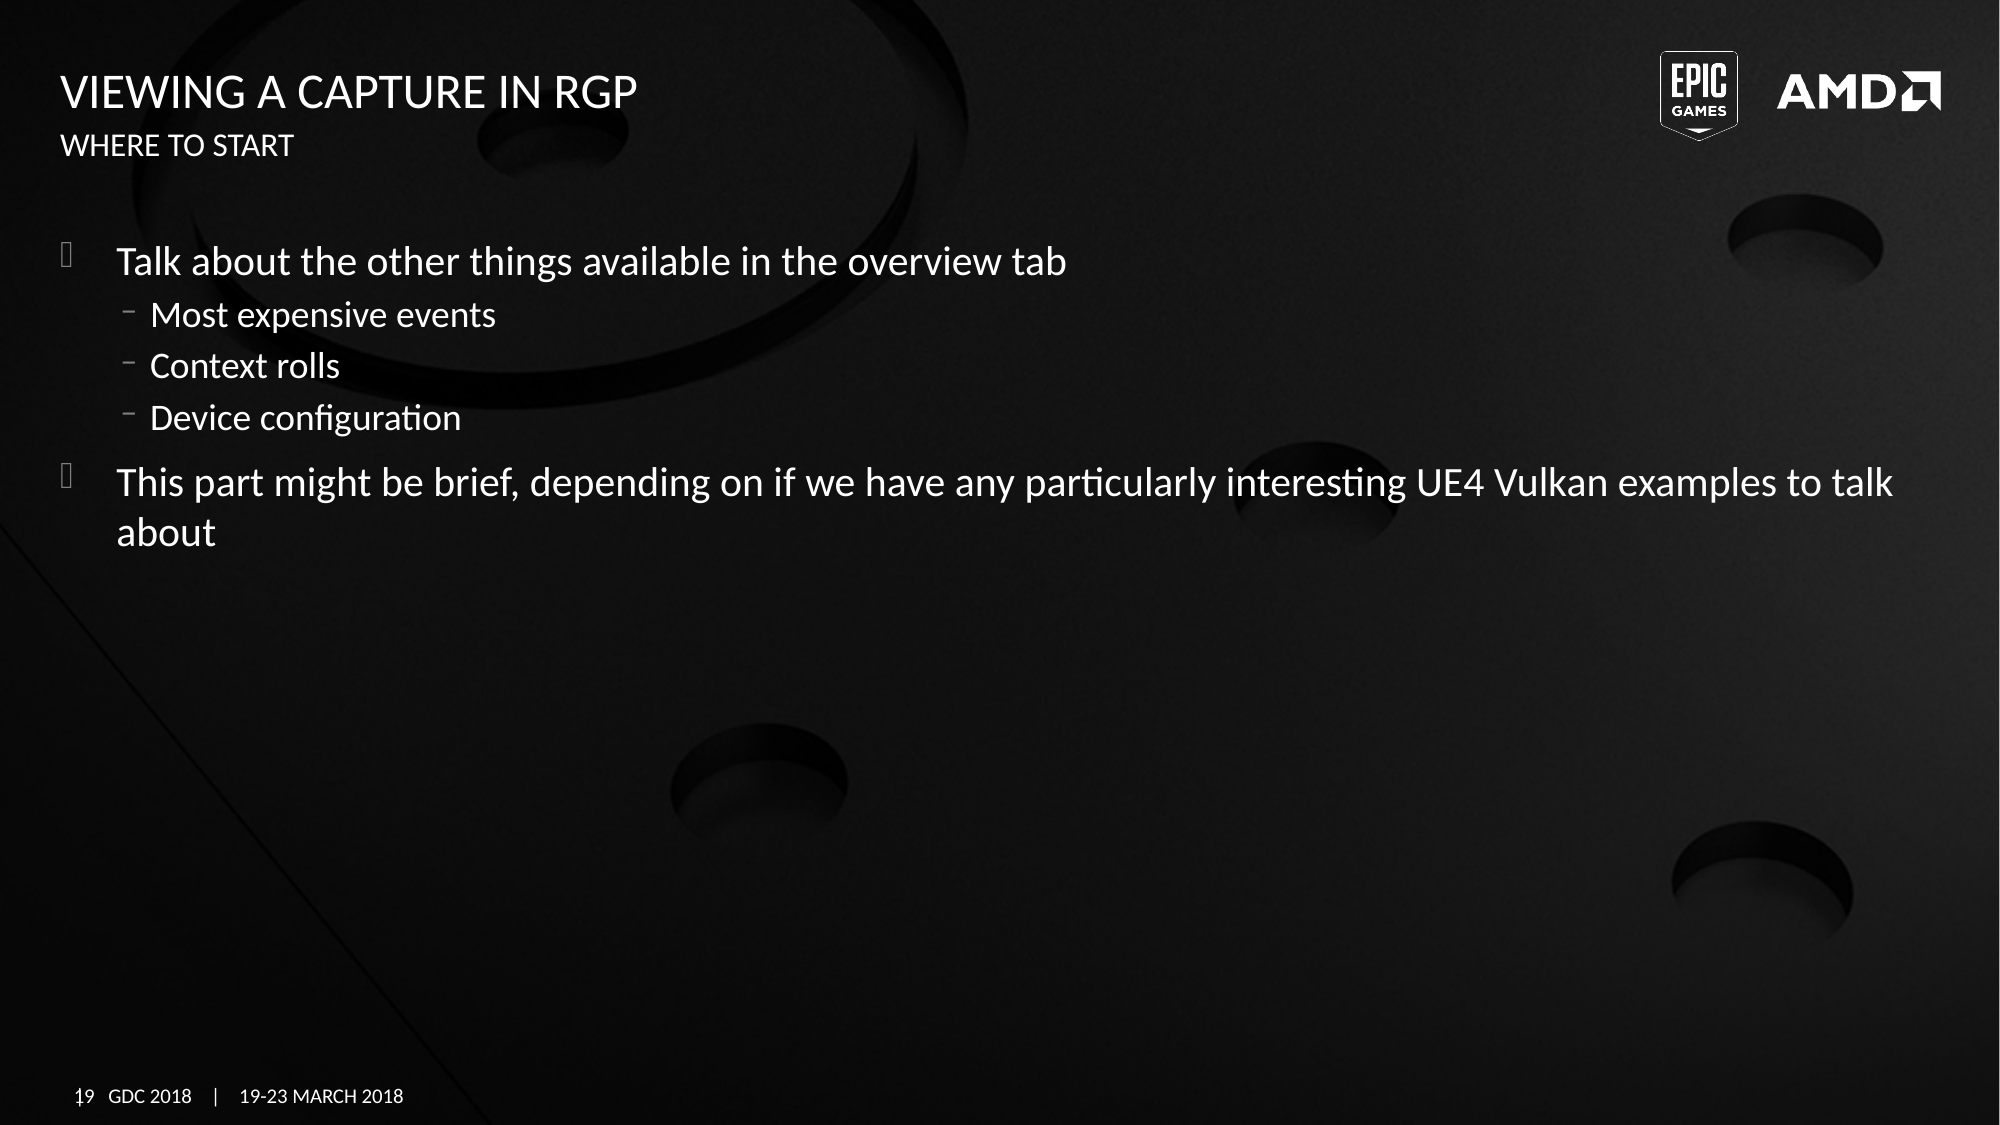

Viewing a capture in RGP
Where to start
Talk about the other things available in the overview tab
Most expensive events
Context rolls
Device configuration
This part might be brief, depending on if we have any particularly interesting UE4 Vulkan examples to talk about